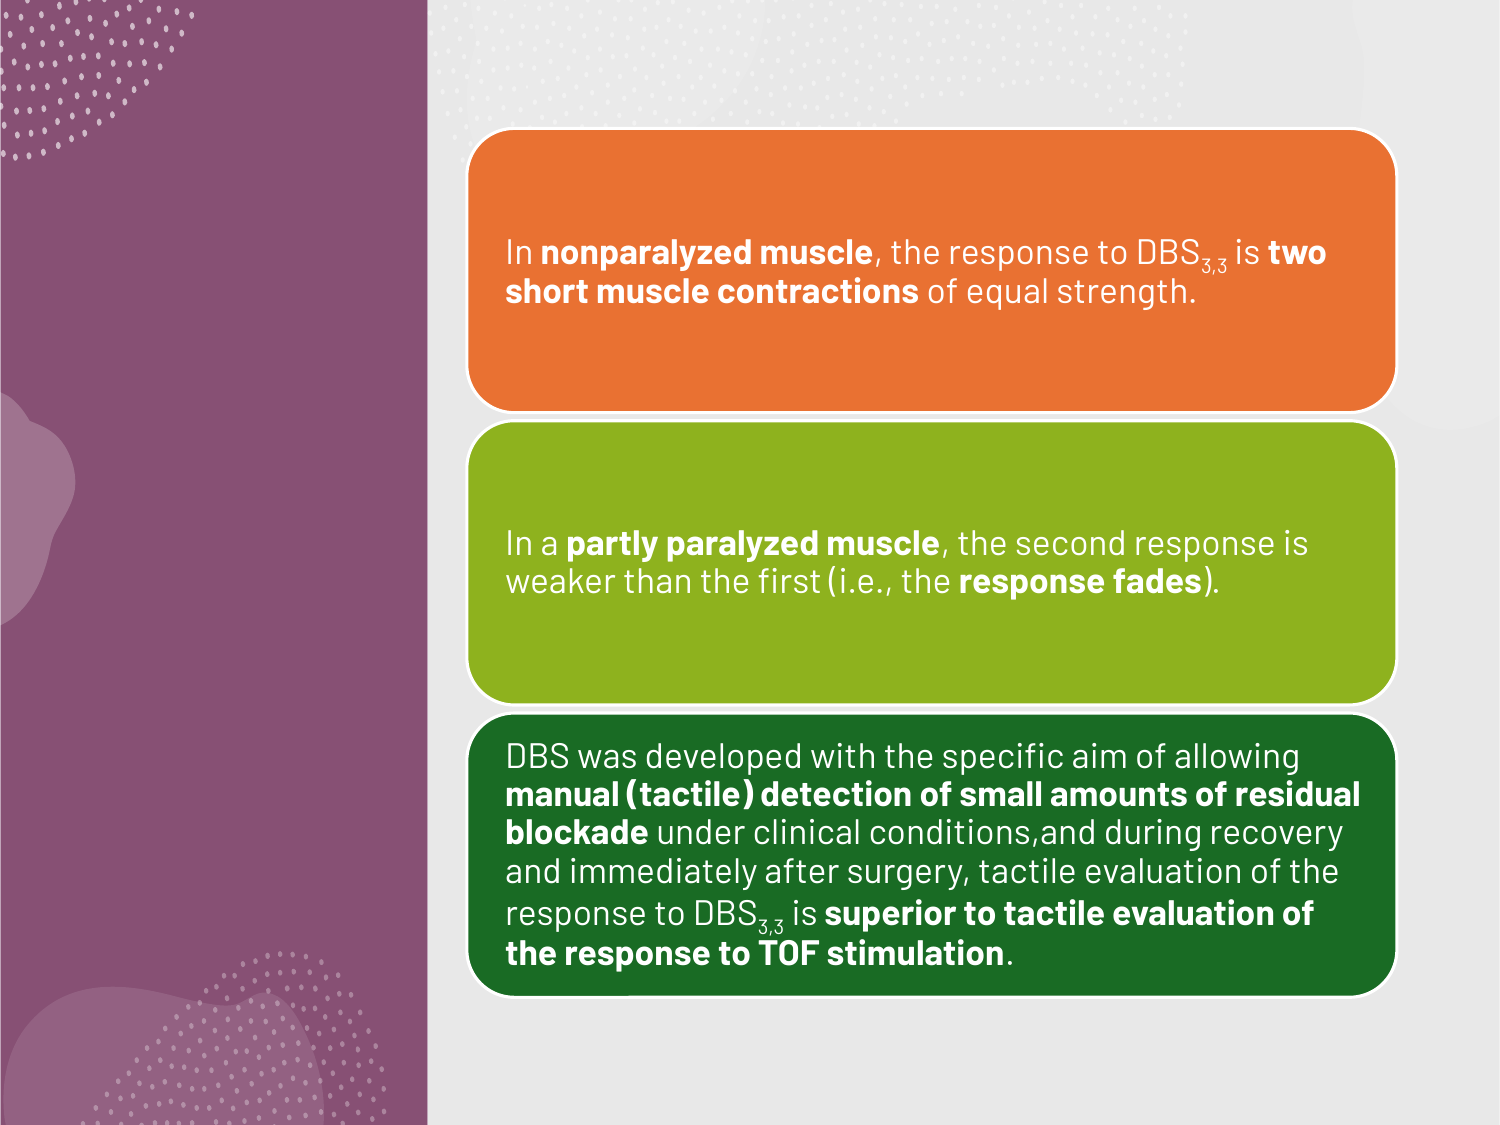

In nonparalyzed muscle, the response to DBS3,3 is two short muscle contractions of equal strength.
In a partly paralyzed muscle, the second response is weaker than the first (i.e., the response fades).
DBS was developed with the specific aim of allowing manual (tactile) detection of small amounts of residual blockade under clinical conditions,and during recovery and immediately after surgery, tactile evaluation of the response to DBS3,3 is superior to tactile evaluation of the response to TOF stimulation.